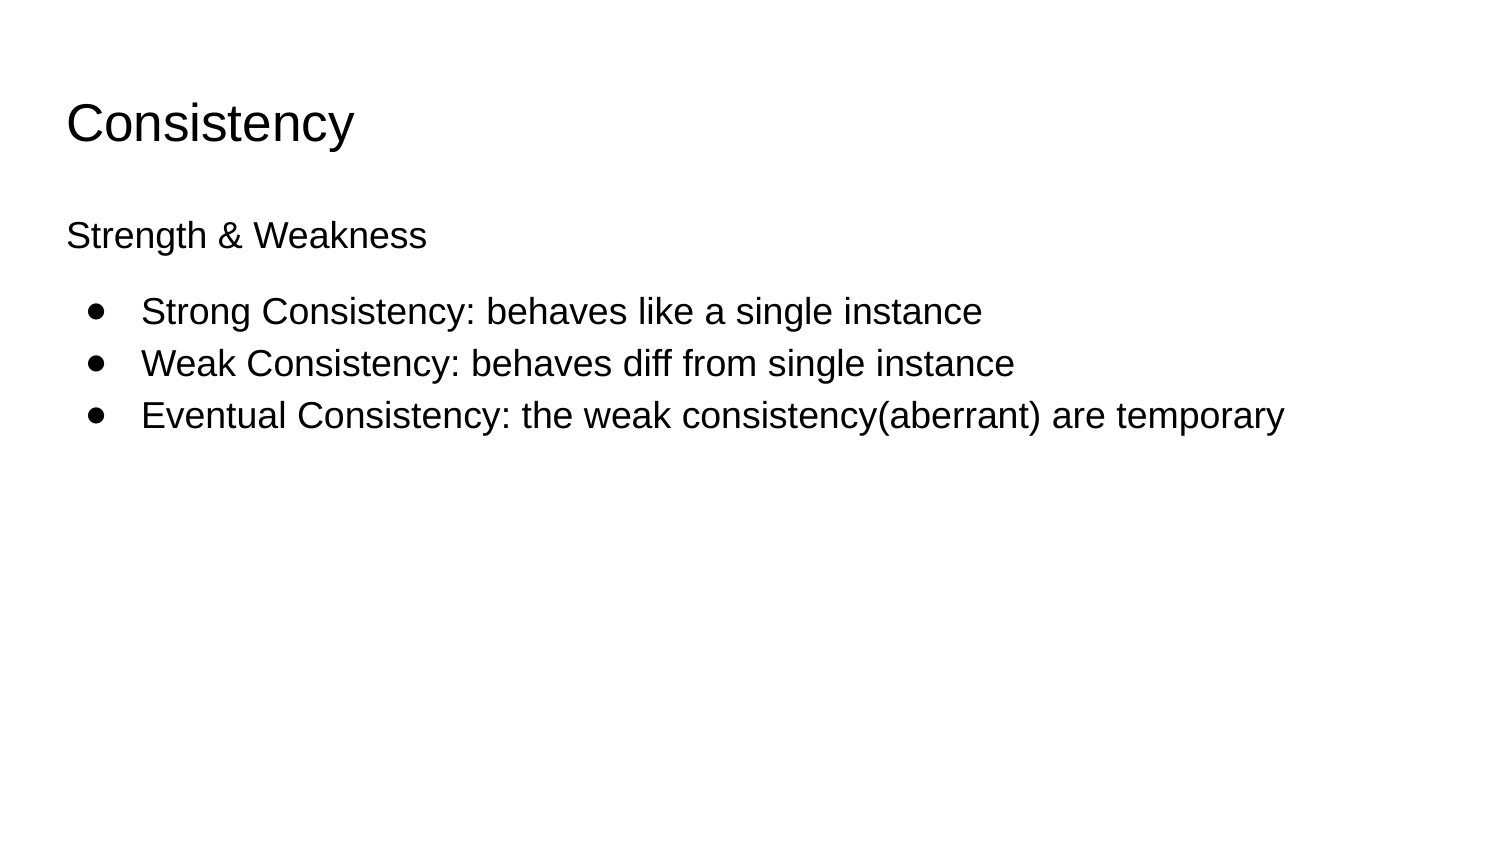

# Consistency
Strength & Weakness
Strong Consistency: behaves like a single instance
Weak Consistency: behaves diff from single instance
Eventual Consistency: the weak consistency(aberrant) are temporary